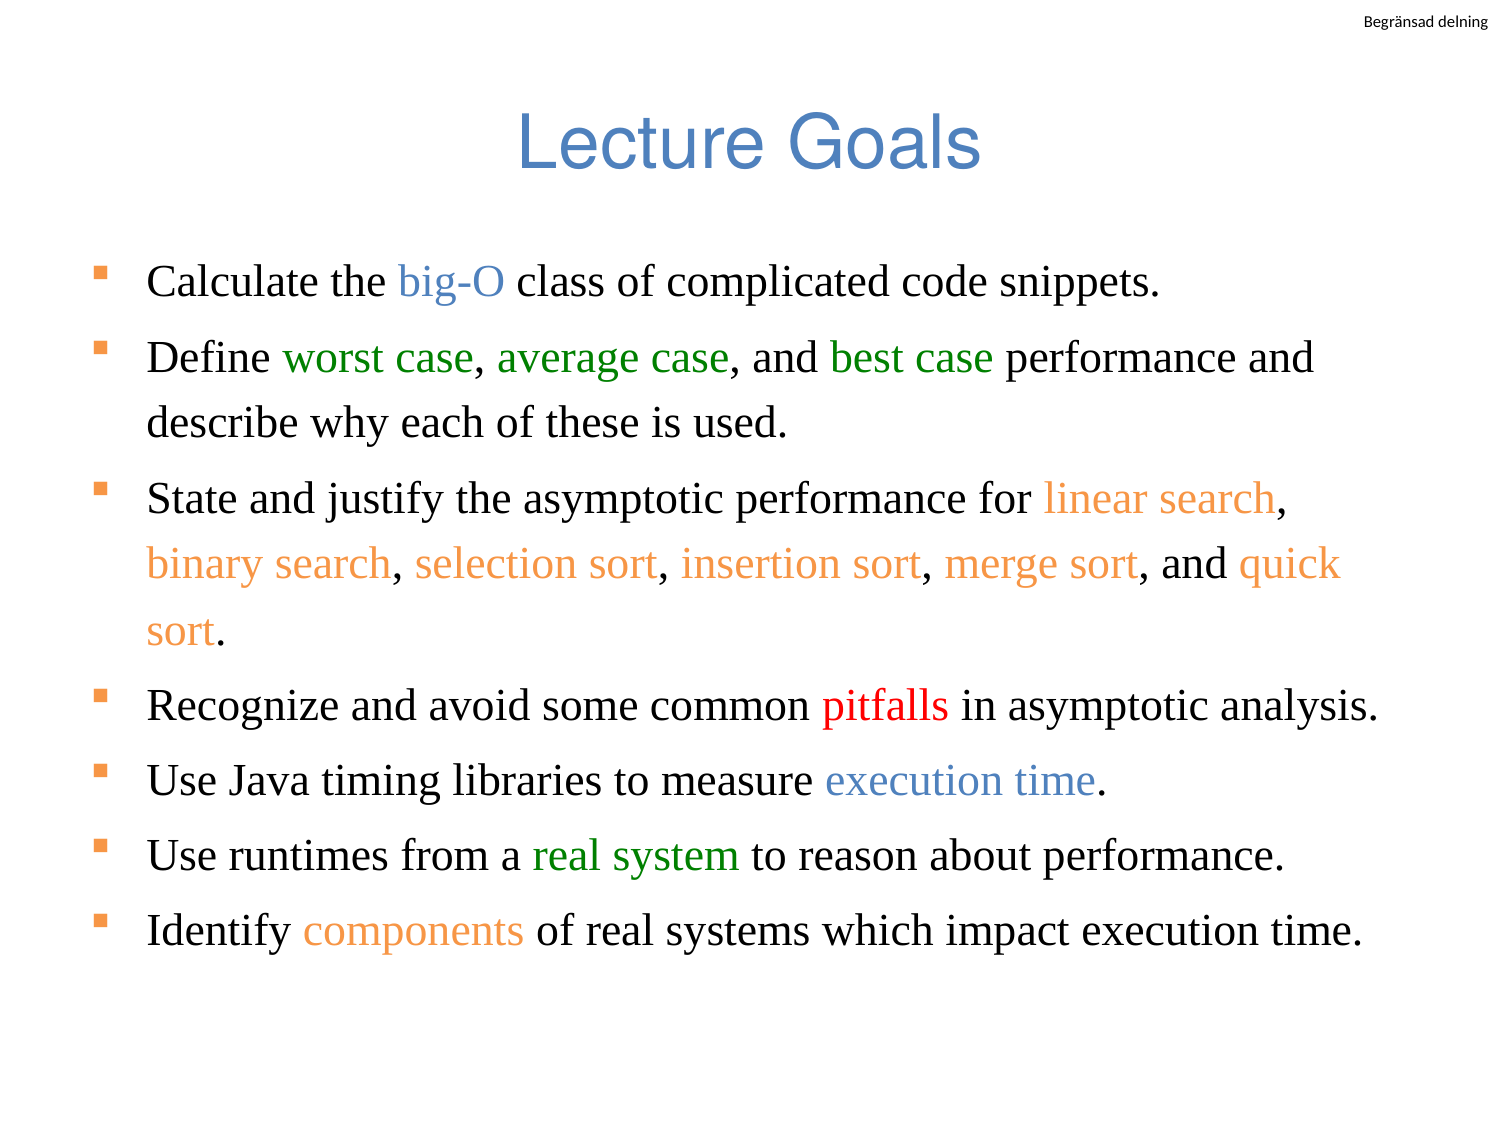

# Lecture Goals
Calculate the big-O class of complicated code snippets.
Define worst case, average case, and best case performance and describe why each of these is used.
State and justify the asymptotic performance for linear search, binary search, selection sort, insertion sort, merge sort, and quick sort.
Recognize and avoid some common pitfalls in asymptotic analysis.
Use Java timing libraries to measure execution time.
Use runtimes from a real system to reason about performance.
Identify components of real systems which impact execution time.